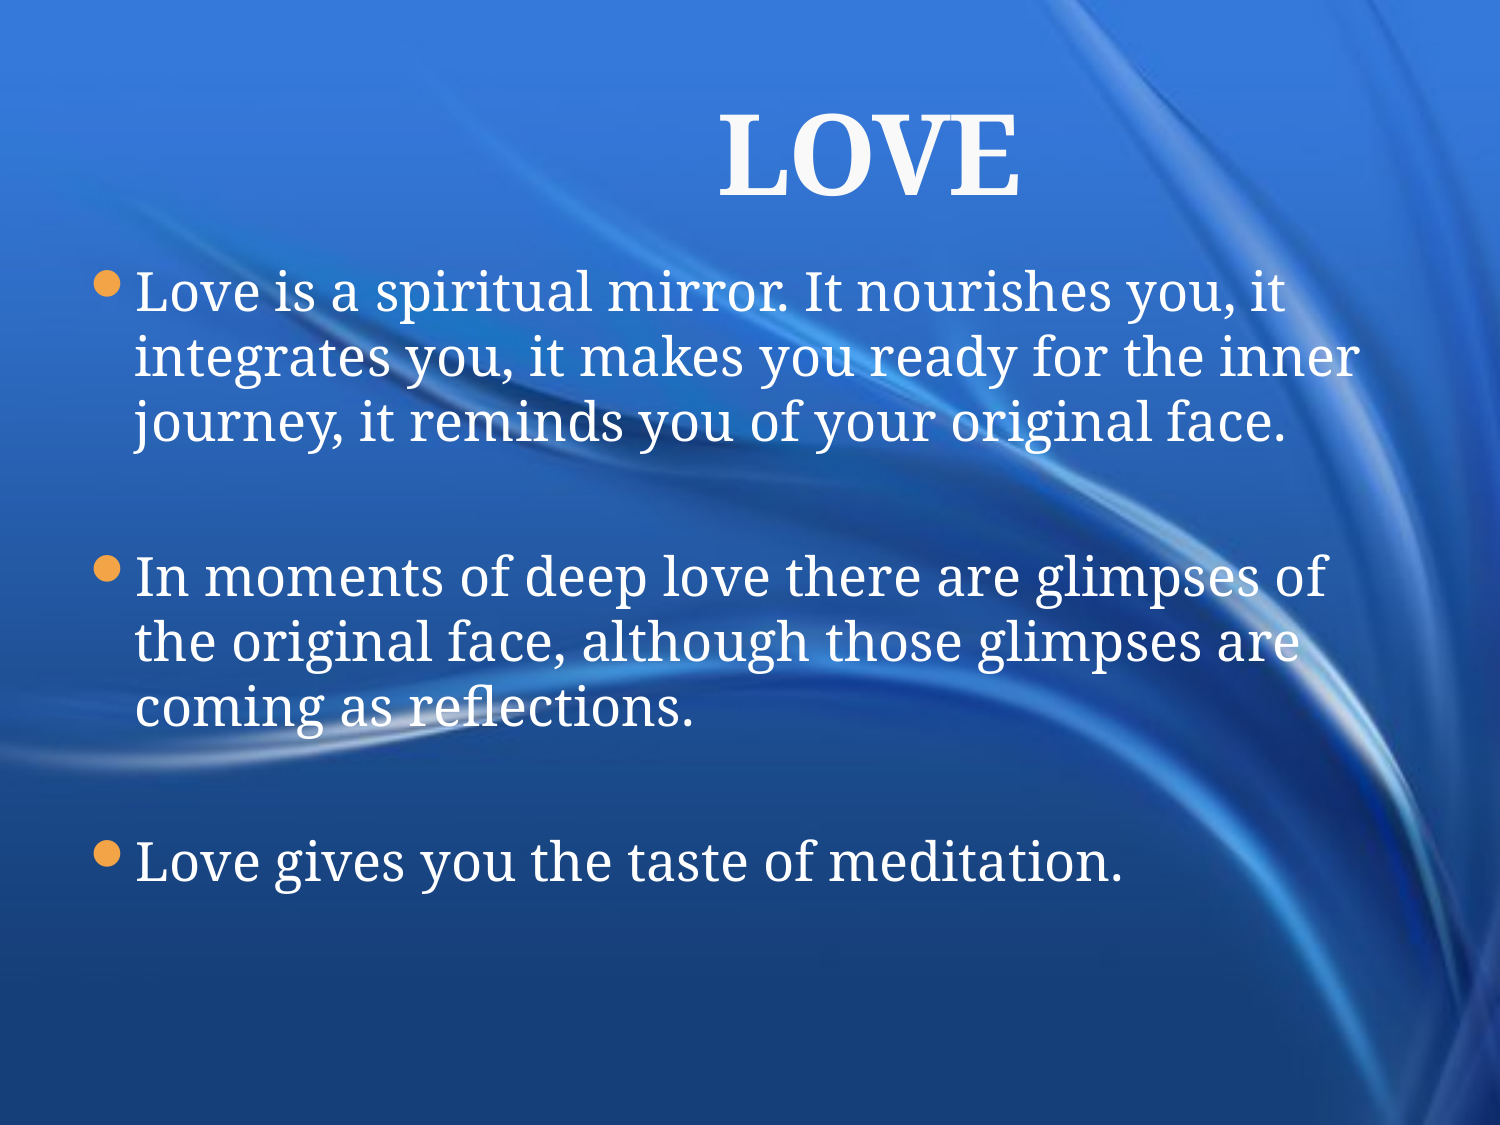

# LOVE
Love is a spiritual mirror. It nourishes you, it integrates you, it makes you ready for the inner journey, it reminds you of your original face.

In moments of deep love there are glimpses of the original face, although those glimpses are coming as reflections.

Love gives you the taste of meditation.